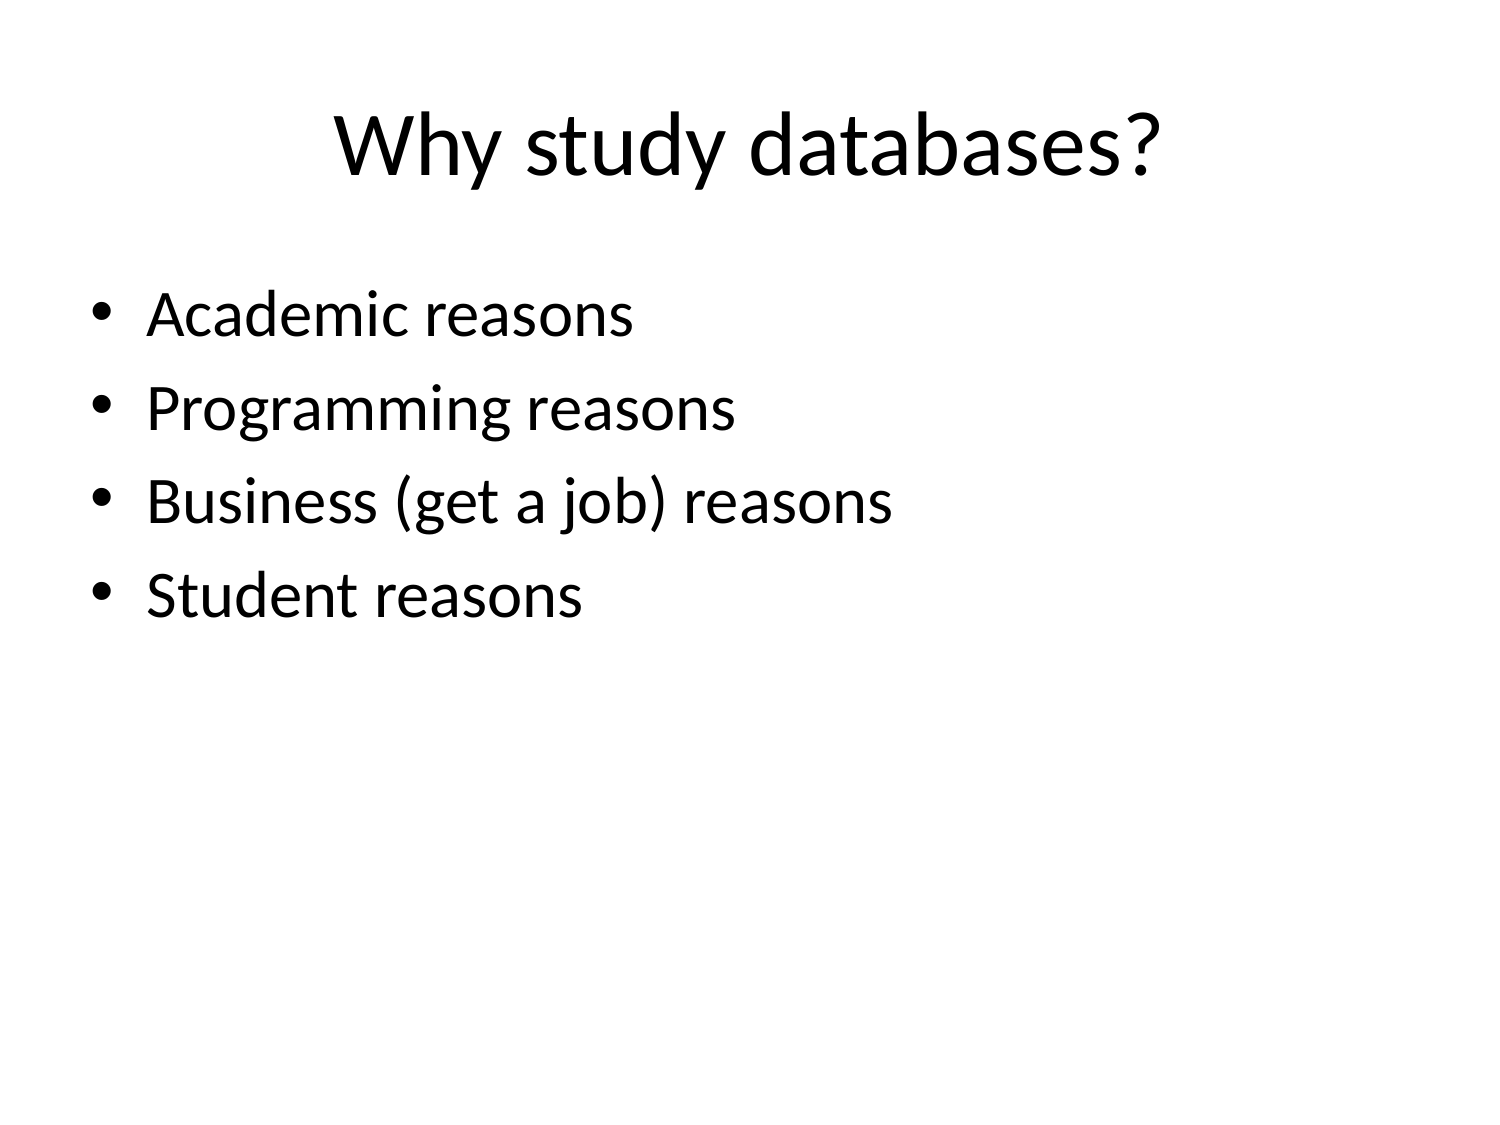

# Why study databases?
Academic reasons
Programming reasons
Business (get a job) reasons
Student reasons